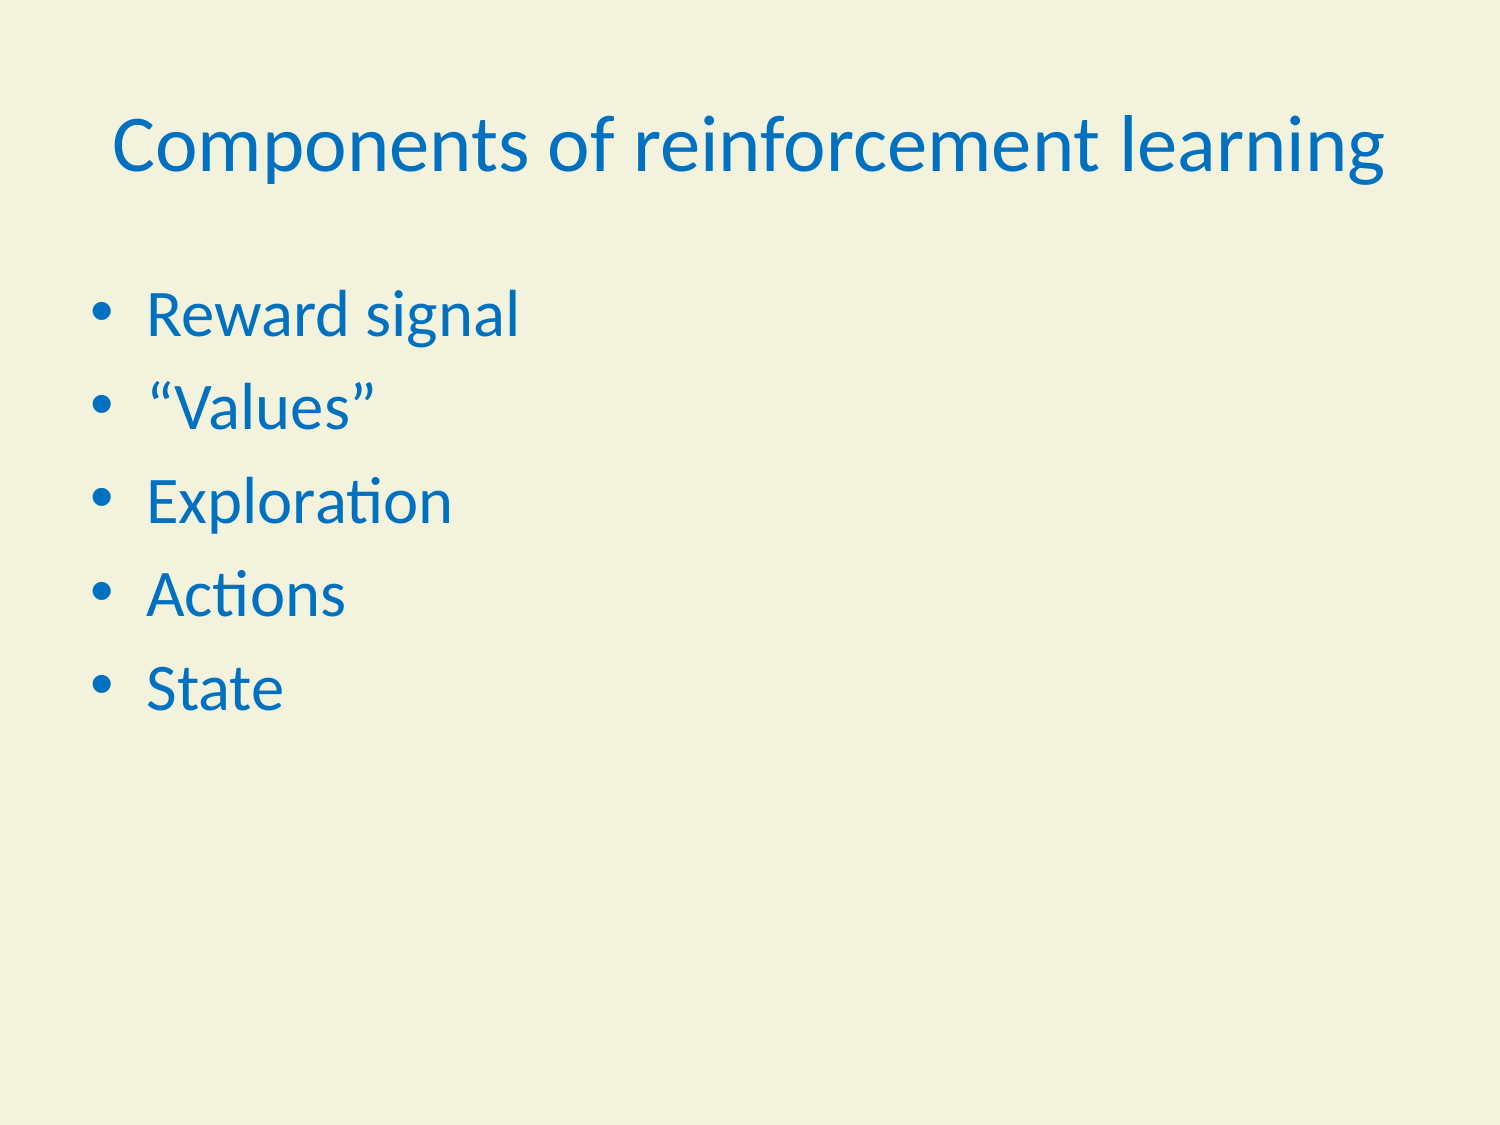

# Components of reinforcement learning
Reward signal
“Values”
Exploration
Actions
State